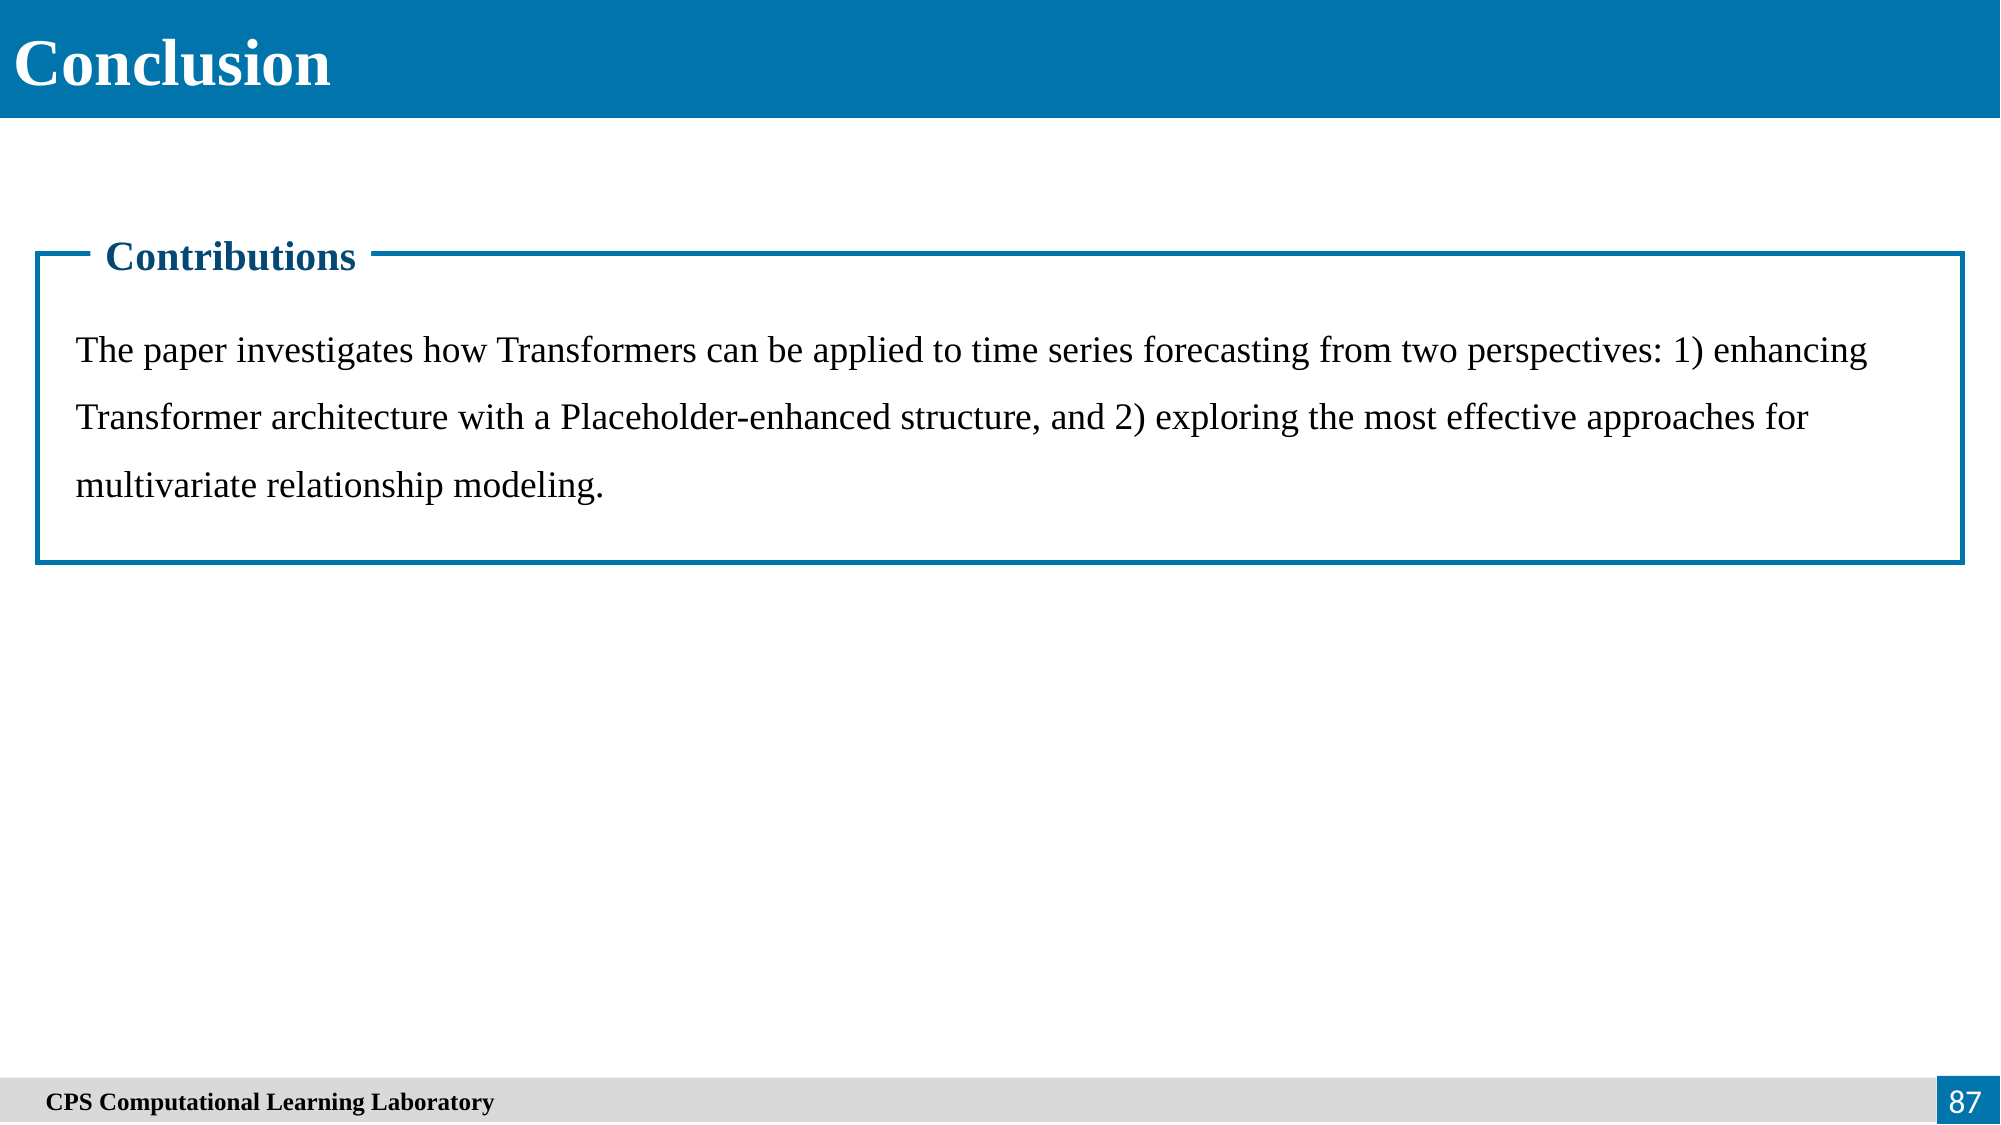

Conclusion
Contributions

The paper investigates how Transformers can be applied to time series forecasting from two perspectives: 1) enhancing Transformer architecture with a Placeholder-enhanced structure, and 2) exploring the most effective approaches for multivariate relationship modeling.
87
　CPS Computational Learning Laboratory